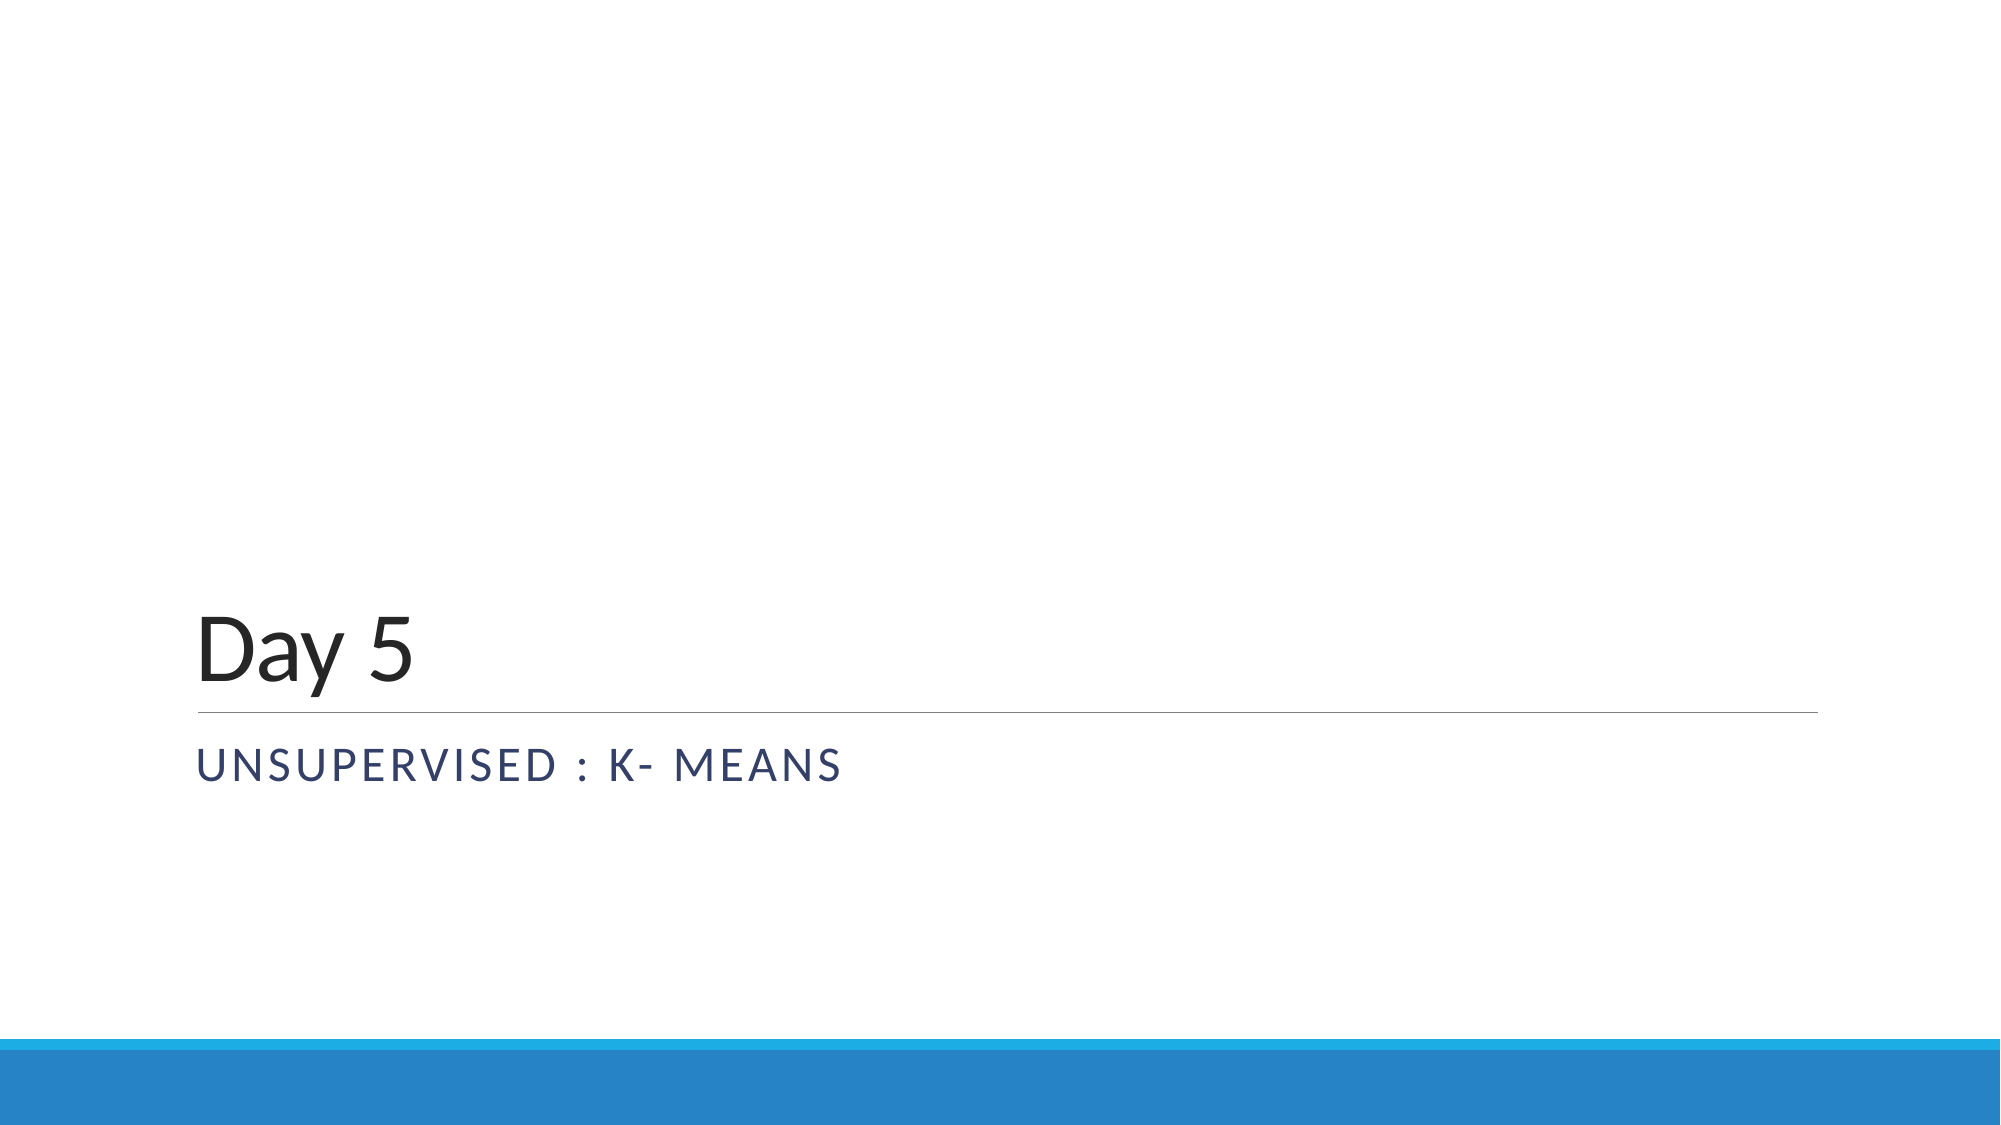

# Day 5
Unsupervised : K- Means